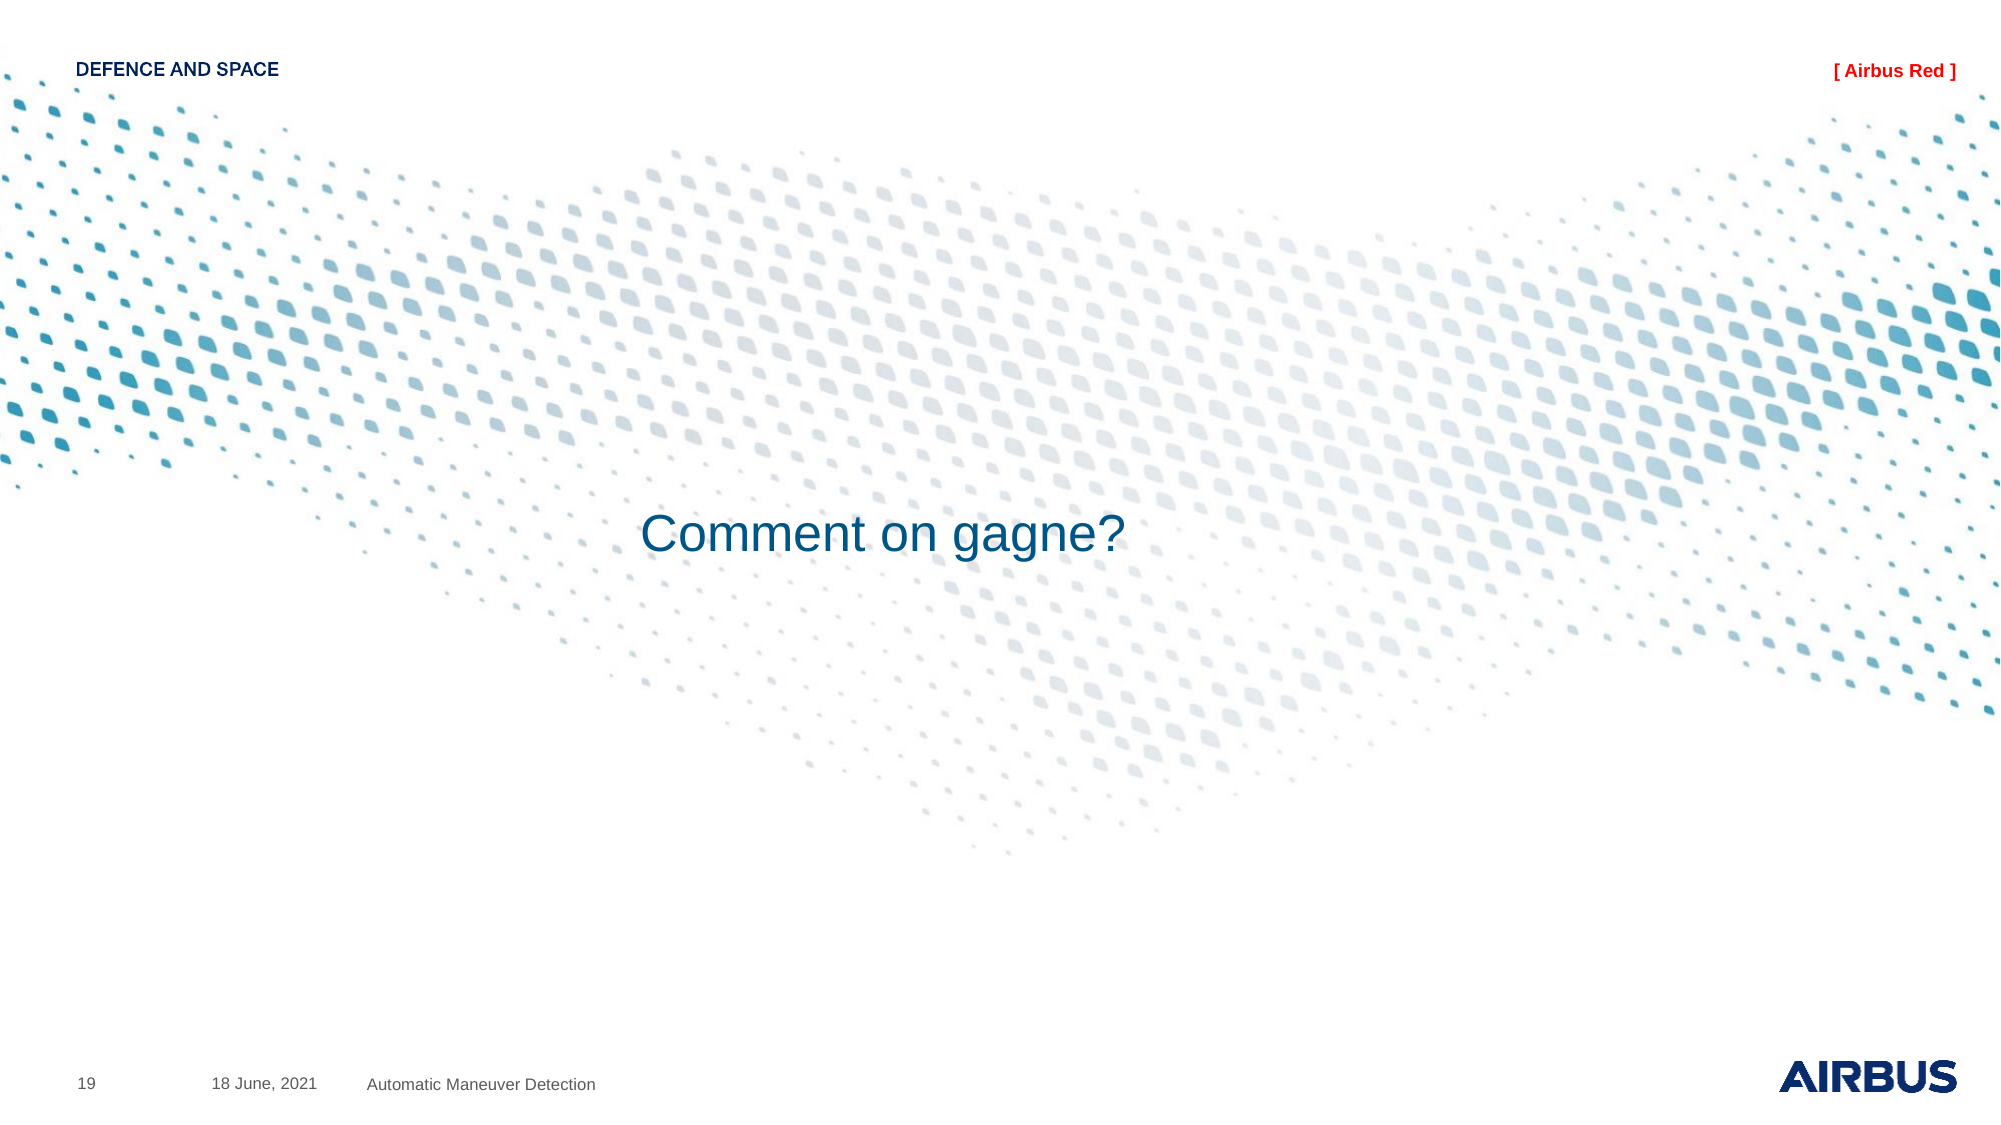

# Comment on gagne?
19
18 June, 2021
Automatic Maneuver Detection